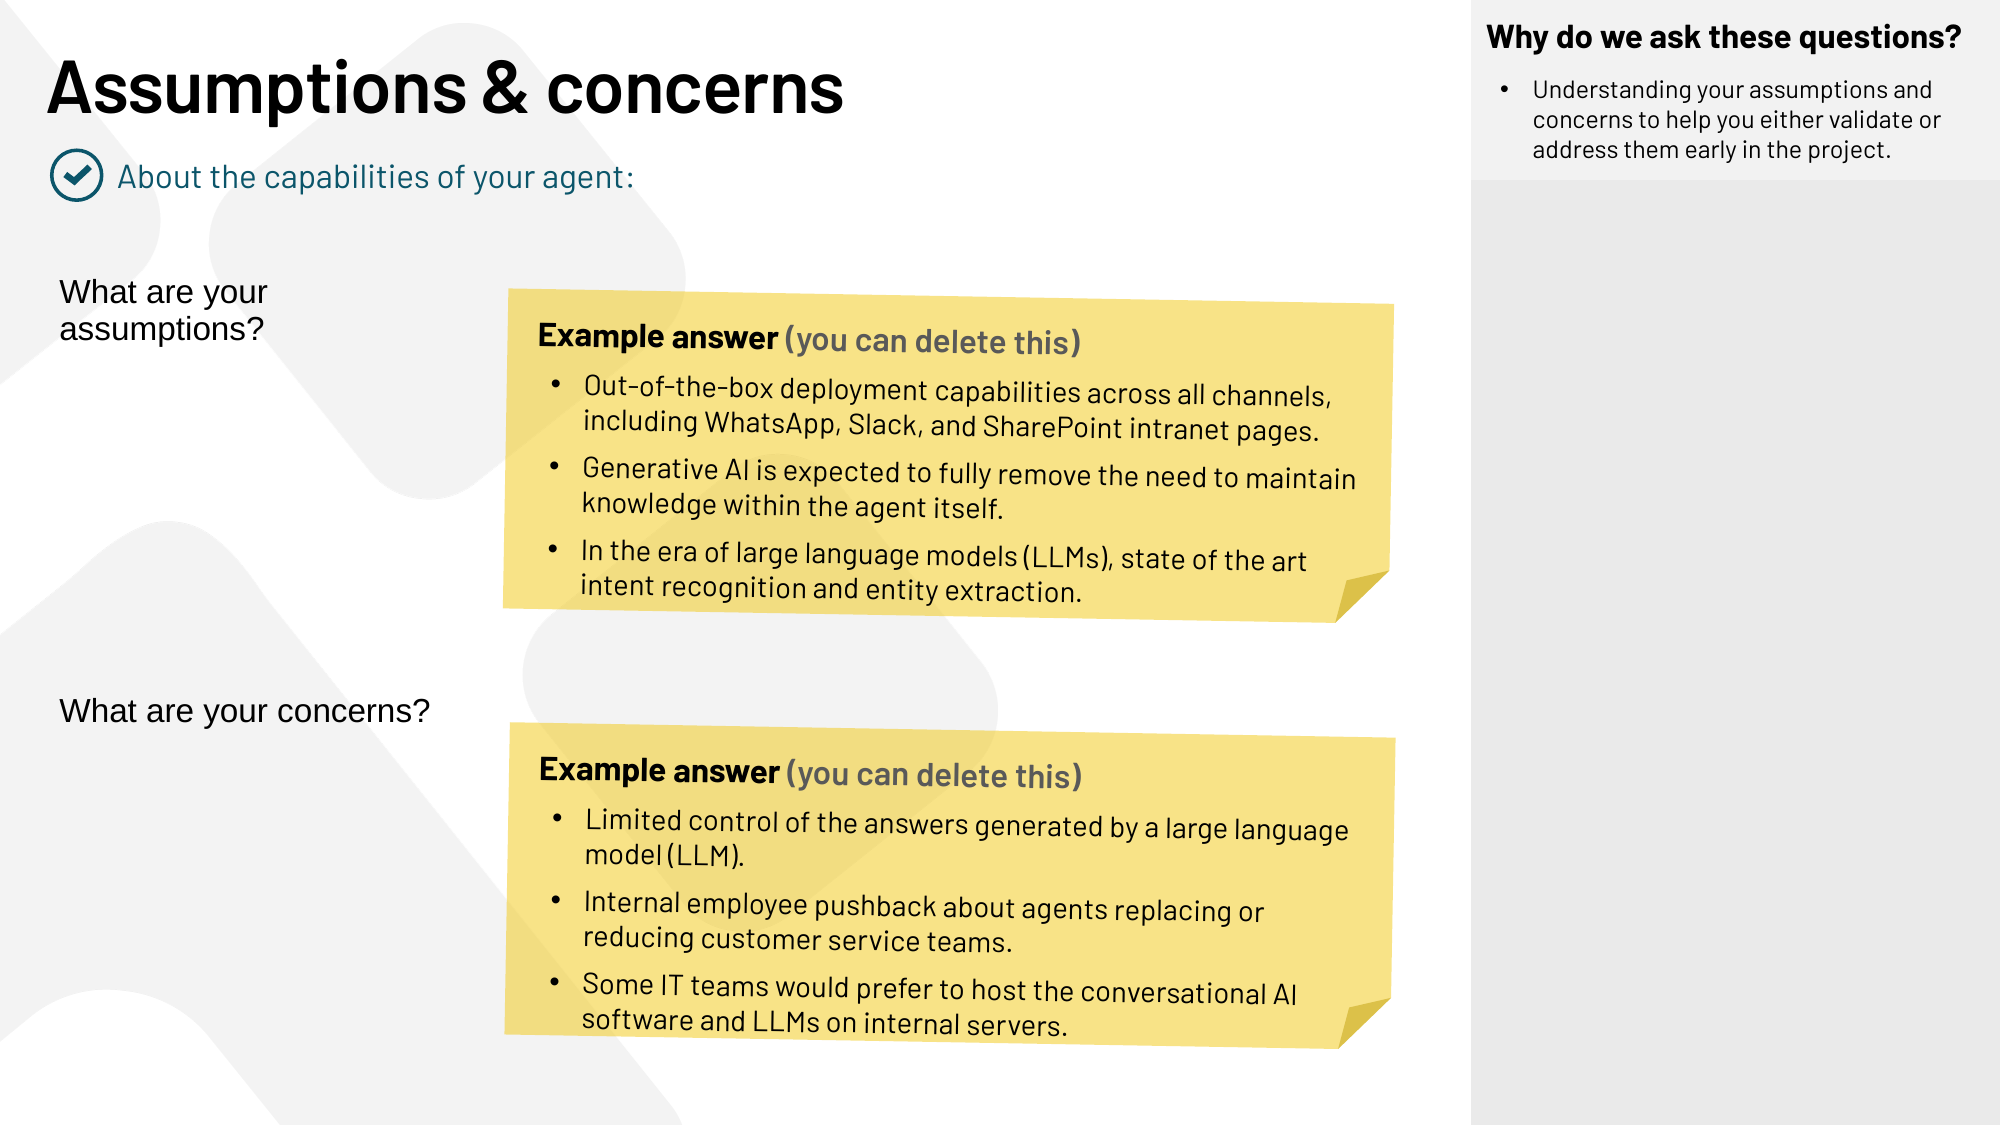

Why do we ask these questions?
Understanding your assumptions and concerns to help you either validate or address them early in the project.
Assumptions & concerns
About the capabilities of your agent:
| What are your assumptions? |  |
| --- | --- |
|  |  |
| What are your concerns? |  |
Example answer (you can delete this)
Out-of-the-box deployment capabilities across all channels, including WhatsApp, Slack, and SharePoint intranet pages.
Generative AI is expected to fully remove the need to maintain knowledge within the agent itself.
In the era of large language models (LLMs), state of the art intent recognition and entity extraction.
Example answer (you can delete this)
Limited control of the answers generated by a large language model (LLM).
Internal employee pushback about agents replacing or reducing customer service teams.
Some IT teams would prefer to host the conversational AI software and LLMs on internal servers.